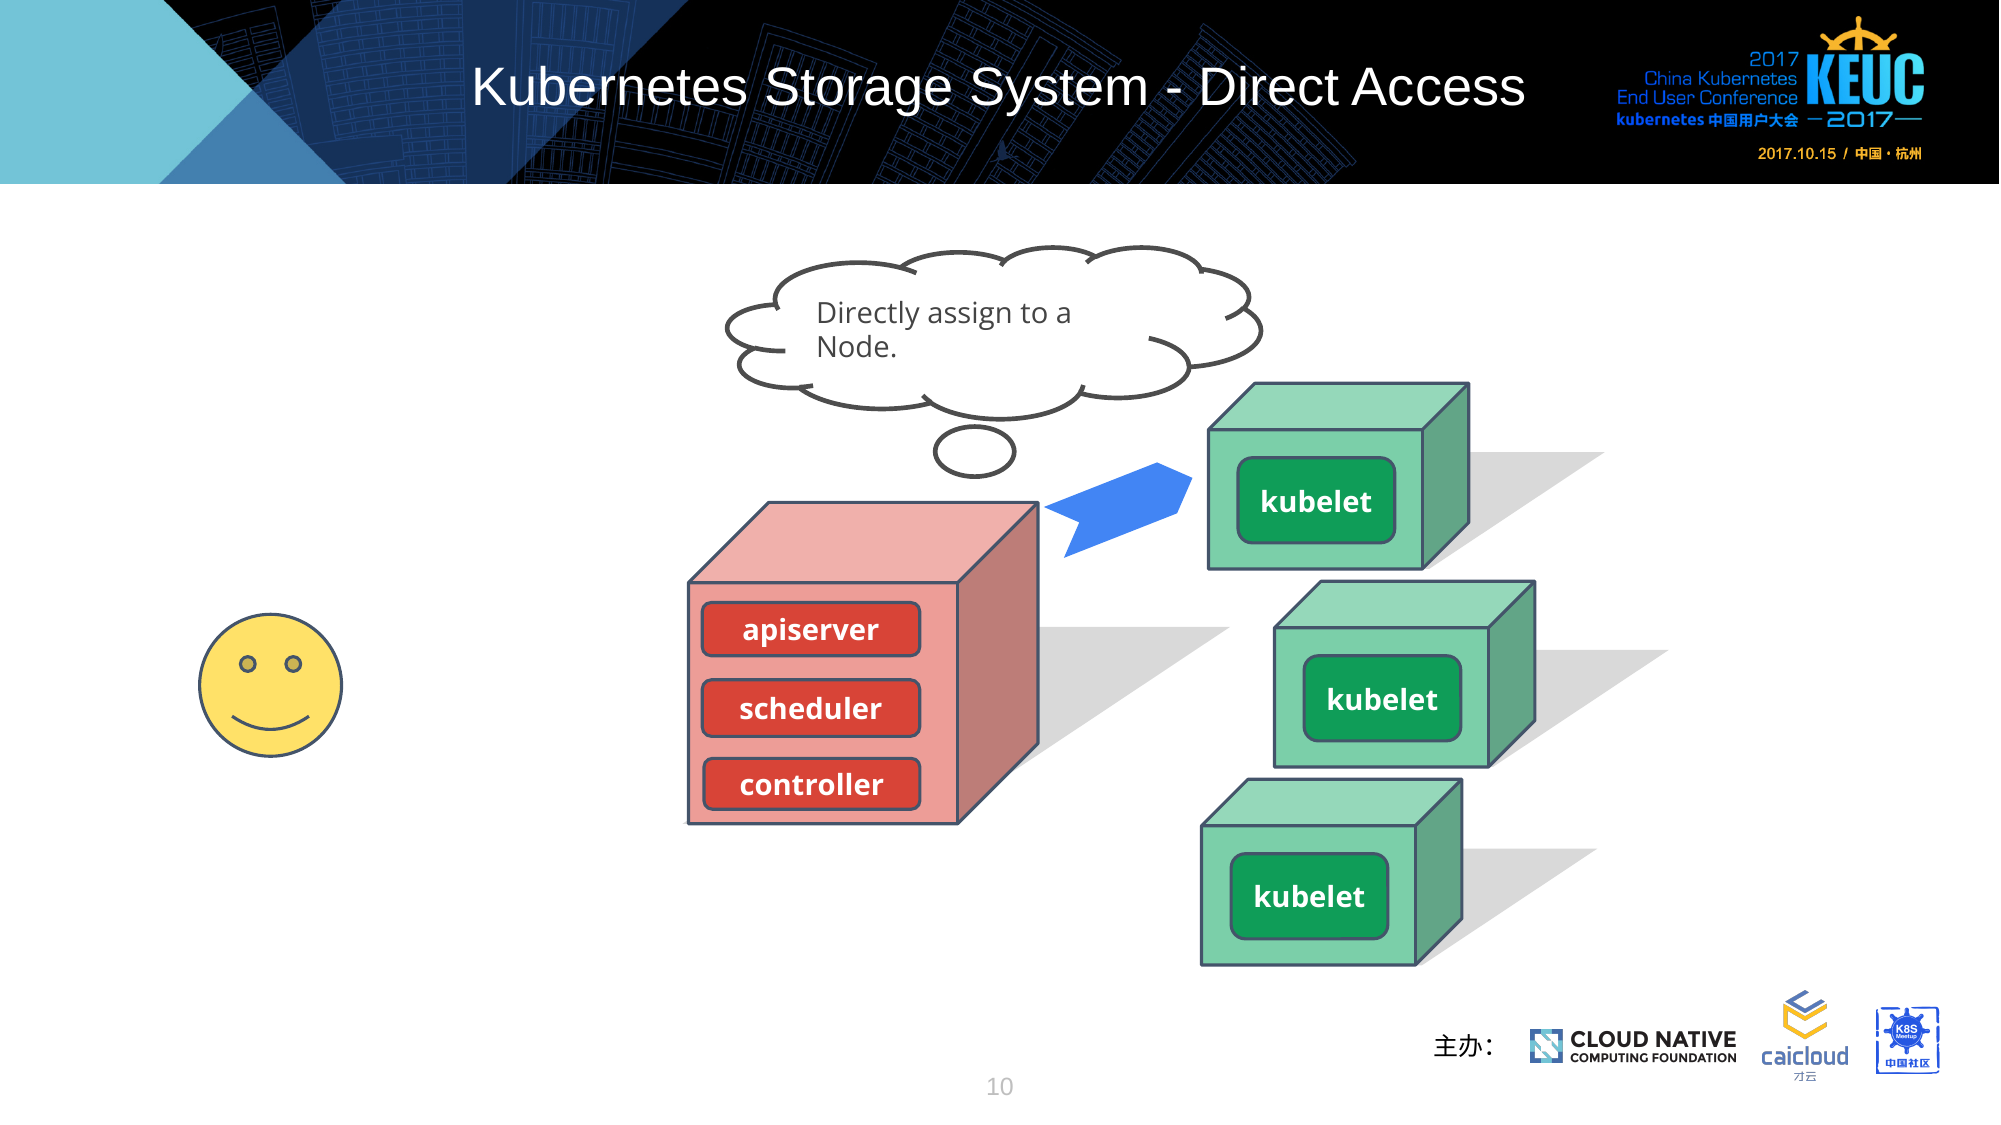

# Kubernetes Storage System - Direct Access
Directly assign to a Node.

kubelet

apiserver

kubelet
scheduler
controller

kubelet
10